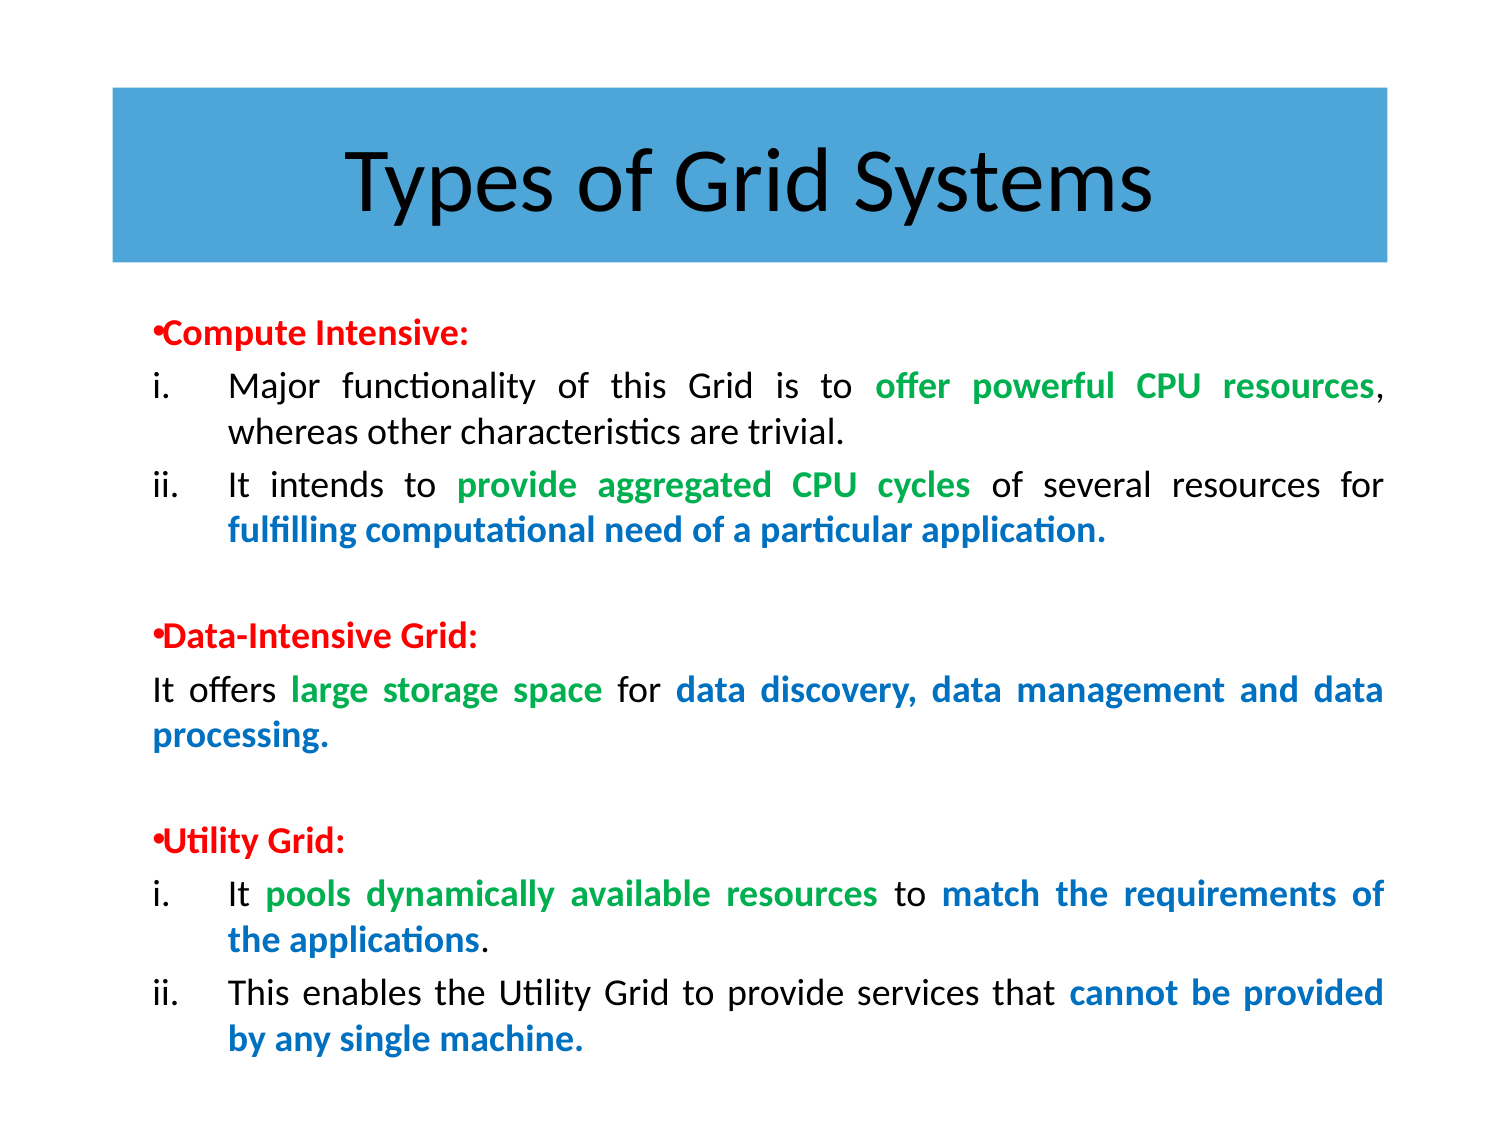

# Types of Grid Systems
Compute Intensive:
Major functionality of this Grid is to offer powerful CPU resources, whereas other characteristics are trivial.
It intends to provide aggregated CPU cycles of several resources for fulfilling computational need of a particular application.

Data-Intensive Grid:
It offers large storage space for data discovery, data management and data processing.

Utility Grid:
It pools dynamically available resources to match the requirements of the applications.
This enables the Utility Grid to provide services that cannot be provided by any single machine.